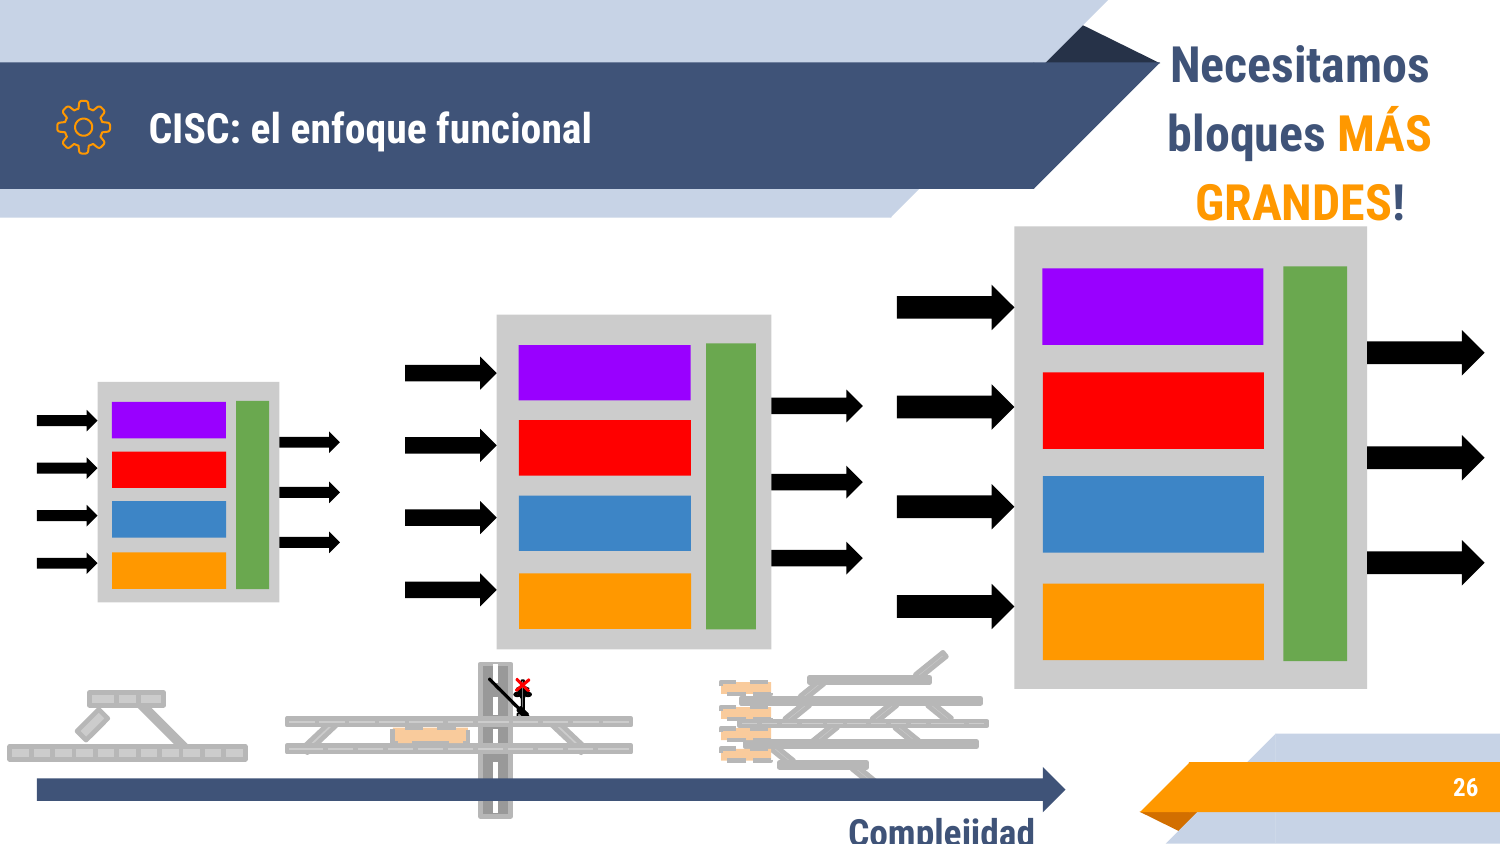

# CISC: el enfoque funcional
Necesitamos bloques MÁS GRANDES!

26

Complejidad